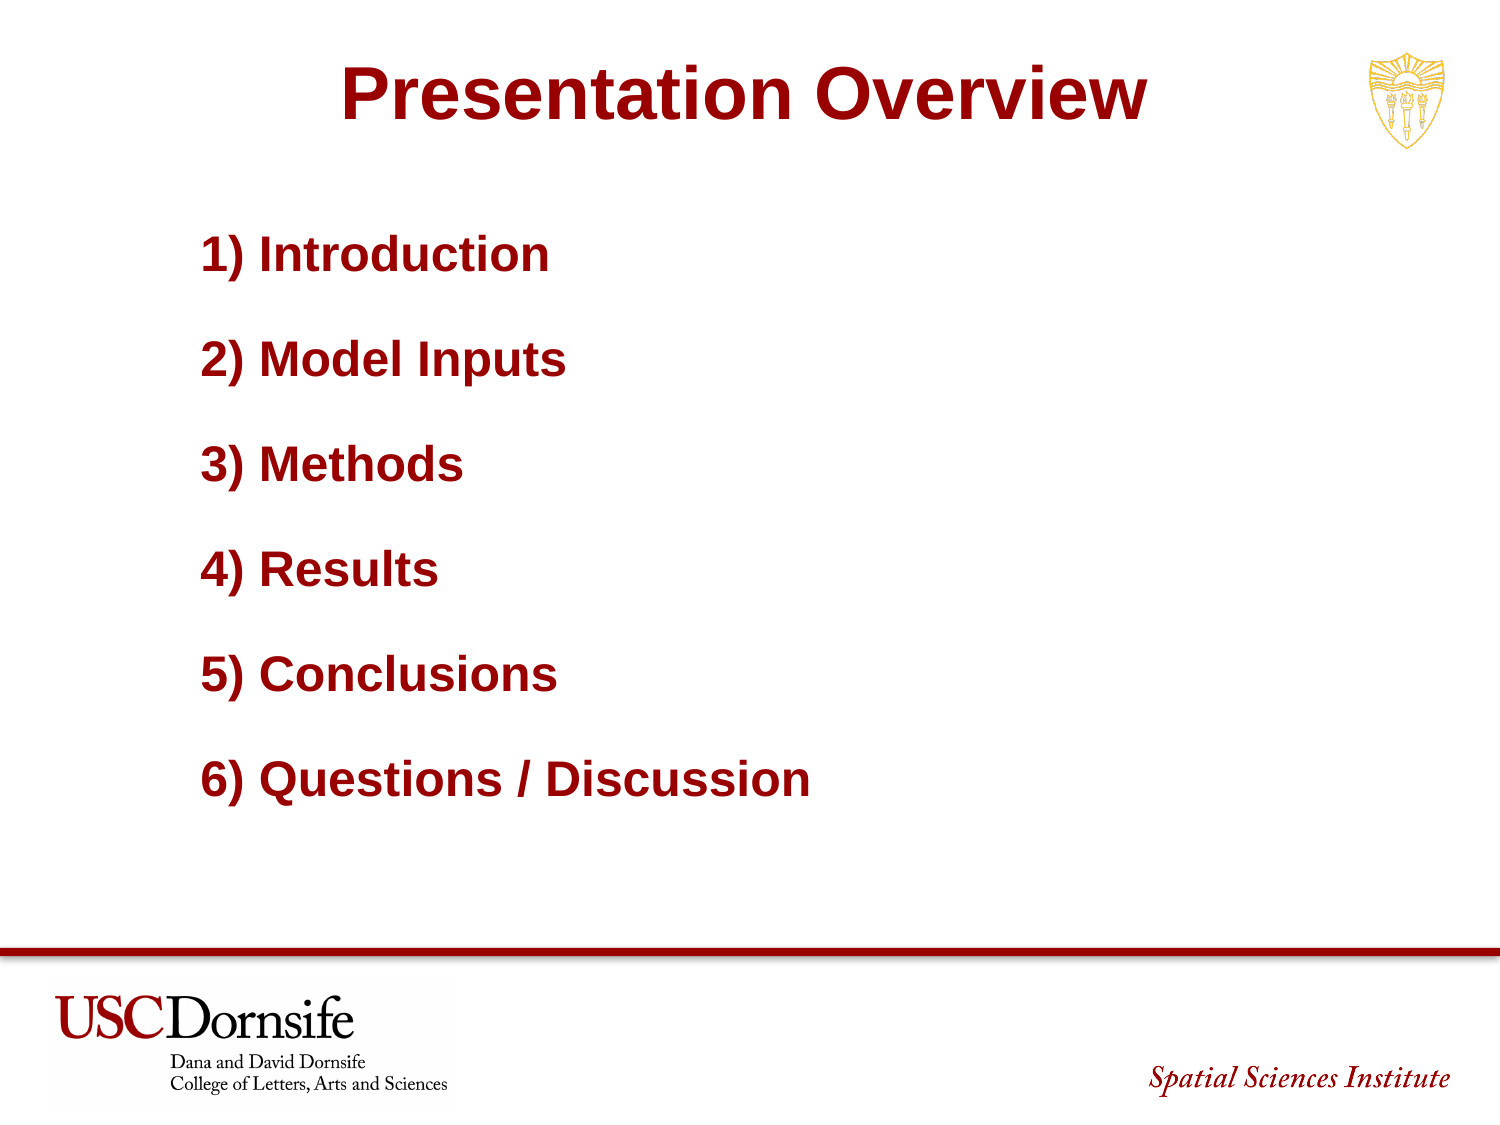

Presentation Overview
1) Introduction

2) Model Inputs

3) Methods

4) Results

5) Conclusions

6) Questions / Discussion

SECTION TITLE  |  2